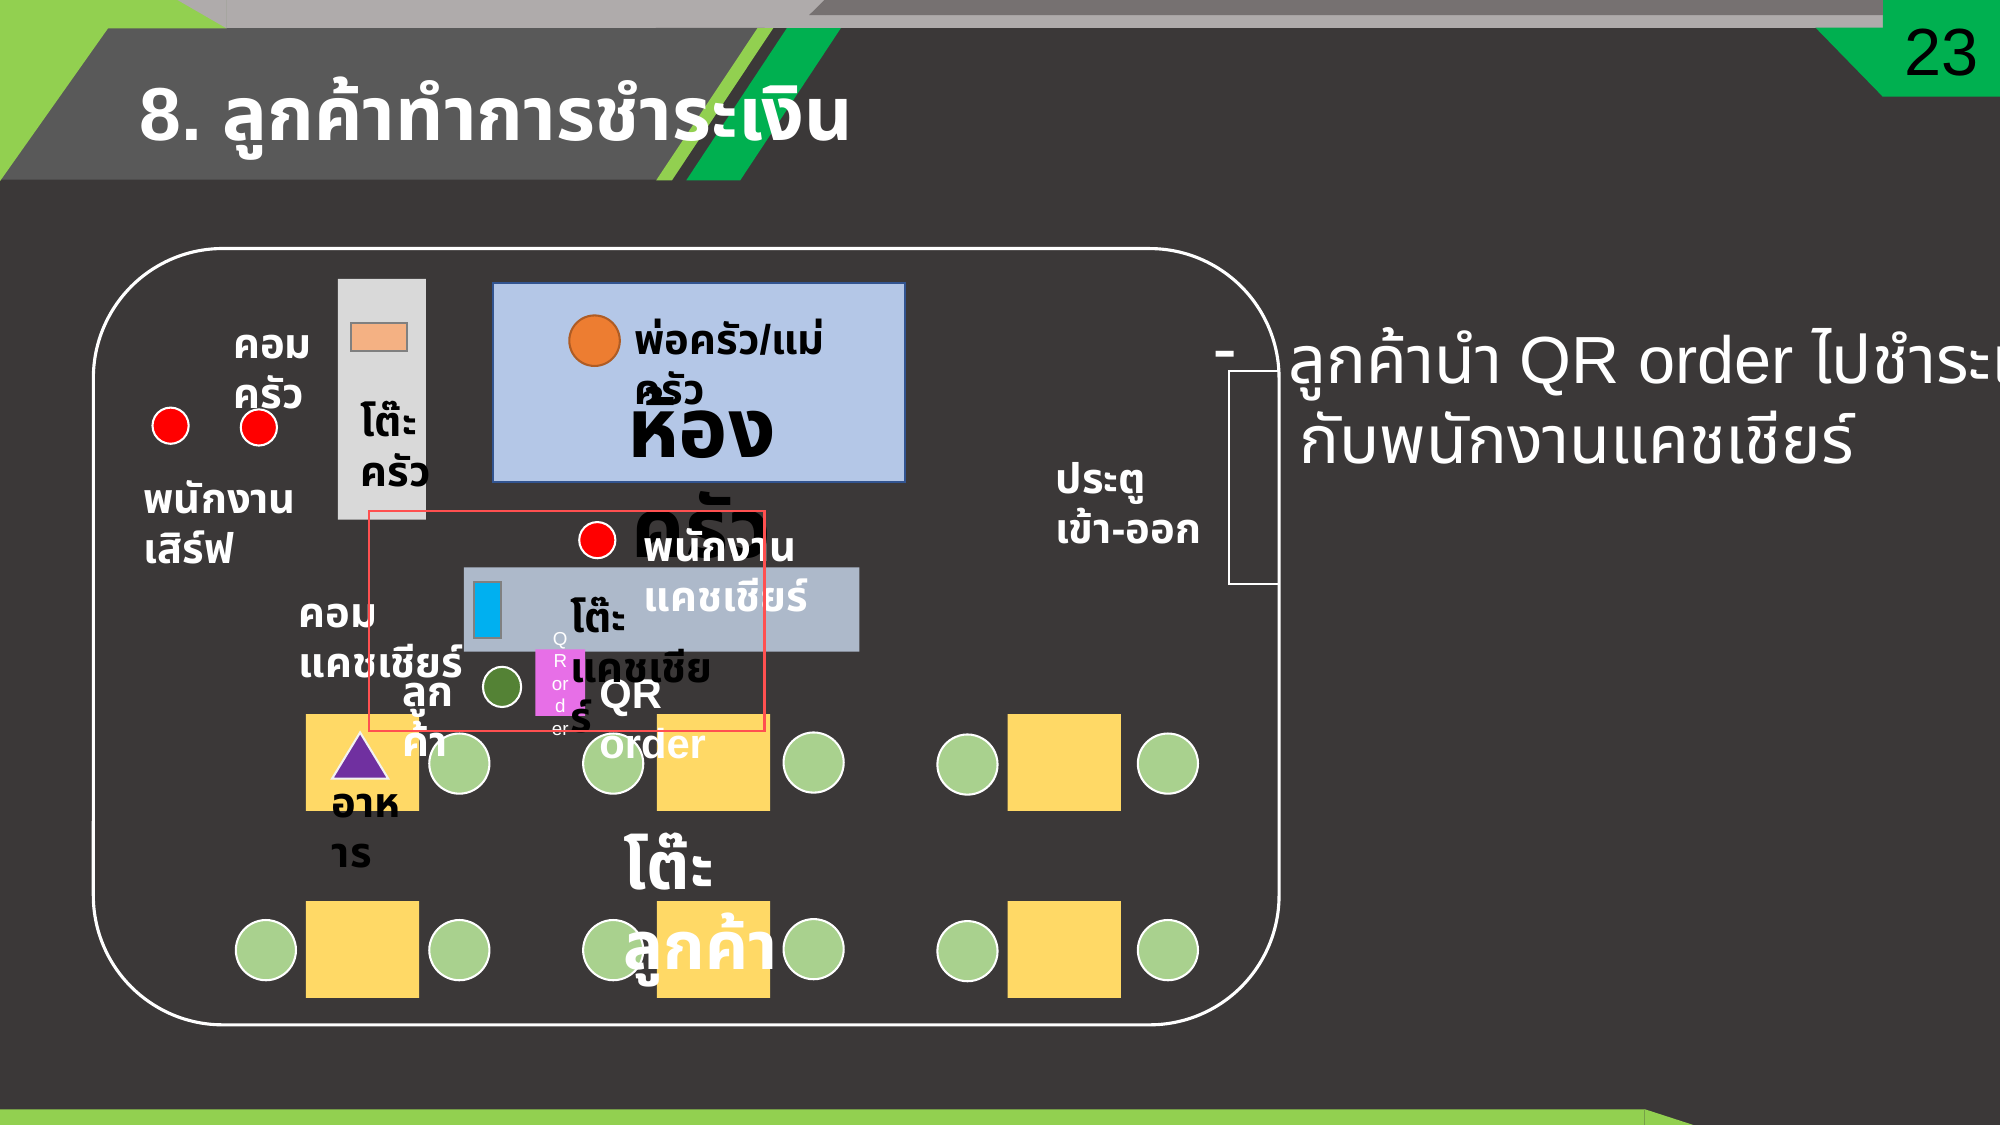

23

8. ลูกค้าทำการชำระเงิน

คอมครัว
ห้องครัว

โต๊ะครัว

ประตูเข้า-ออก
พนักงานเสิร์ฟ
พนักงานแคชเชียร์

คอมแคชเชียร์

โต๊ะแคชเชียร์
QR order
ลูกค้า
QR order

โต๊ะลูกค้า

พ่อครัว/แม่ครัว
ลูกค้านำ QR order ไปชำระเงิน
     กับพนักงานแคชเชียร์

อาหาร